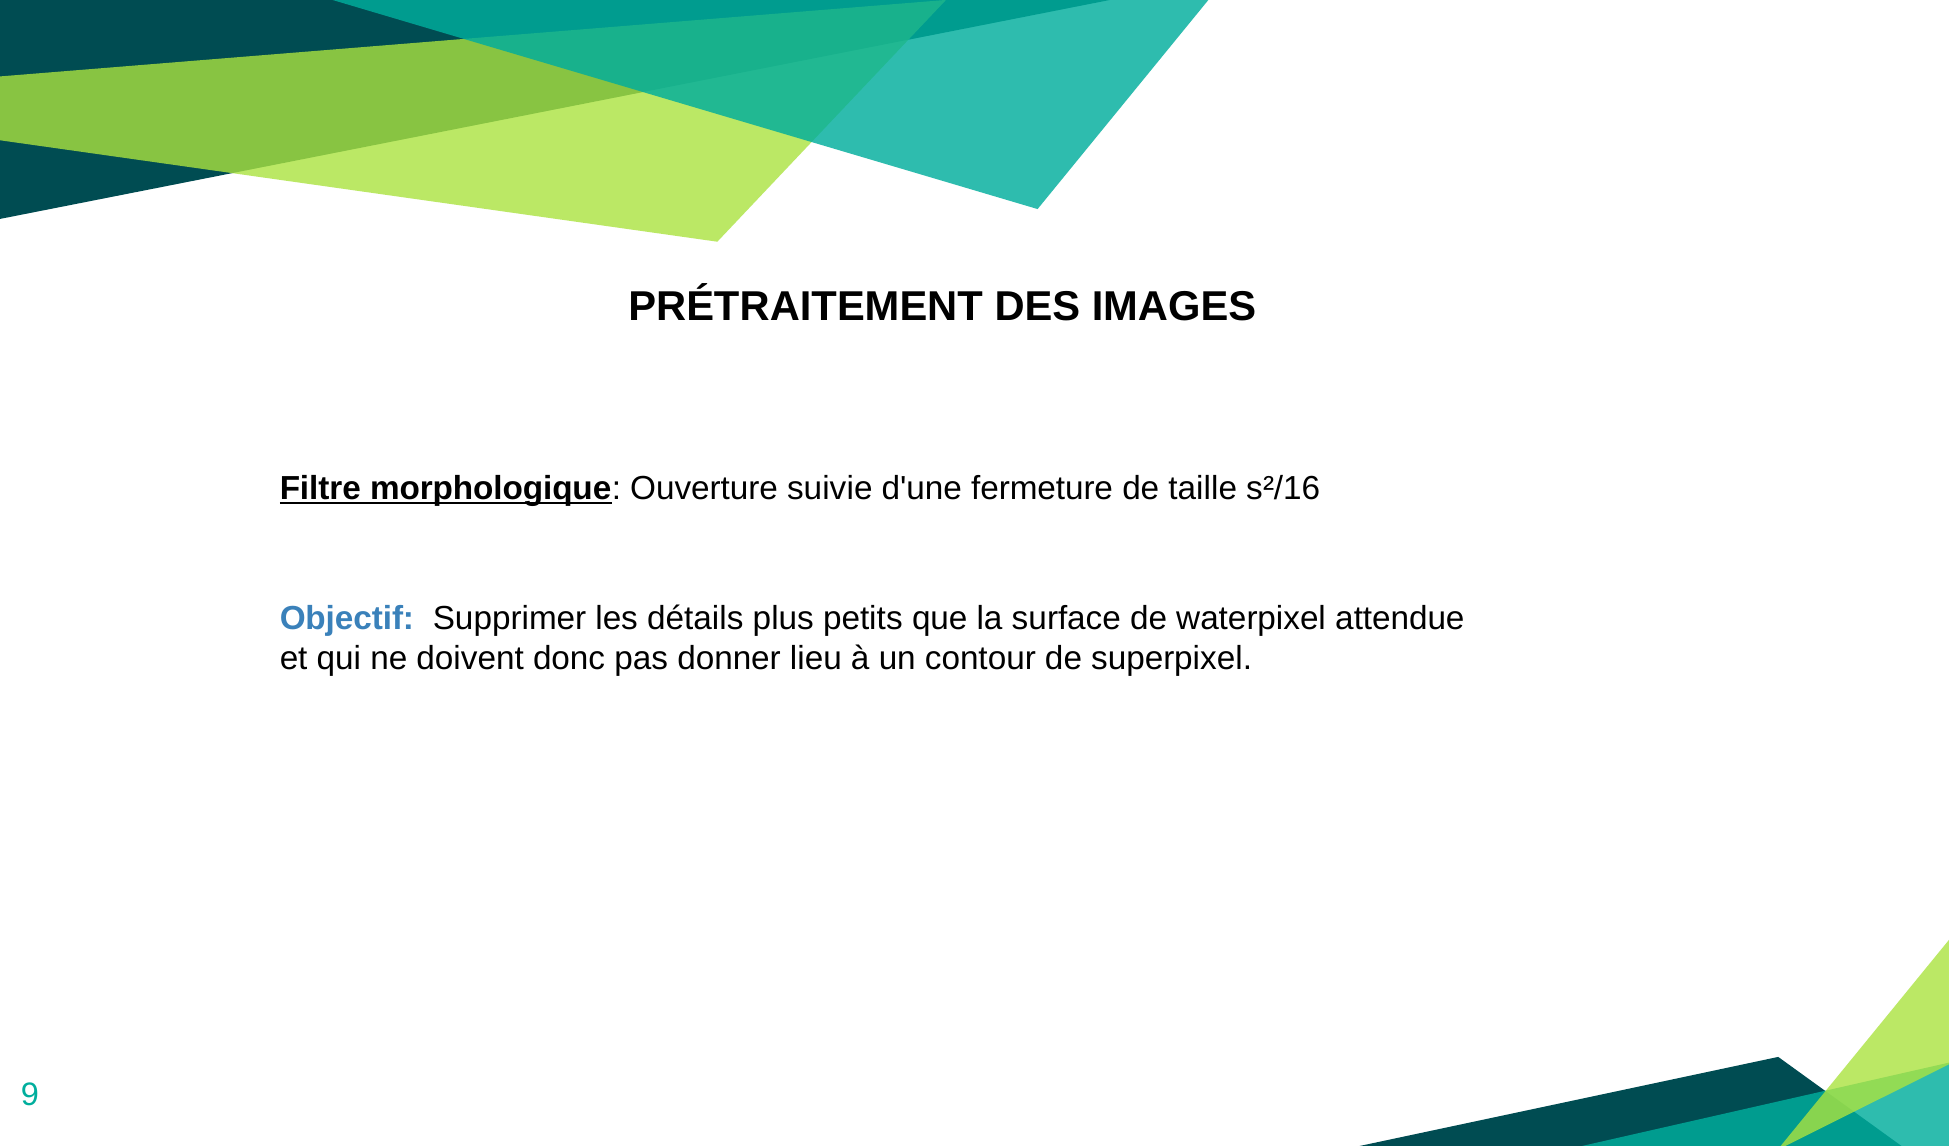

PRÉTRAITEMENT DES IMAGES
Filtre morphologique: Ouverture suivie d'une fermeture de taille s²/16

Objectif:  Supprimer les détails plus petits que la surface de waterpixel attendue et qui ne doivent donc pas donner lieu à un contour de superpixel.
9